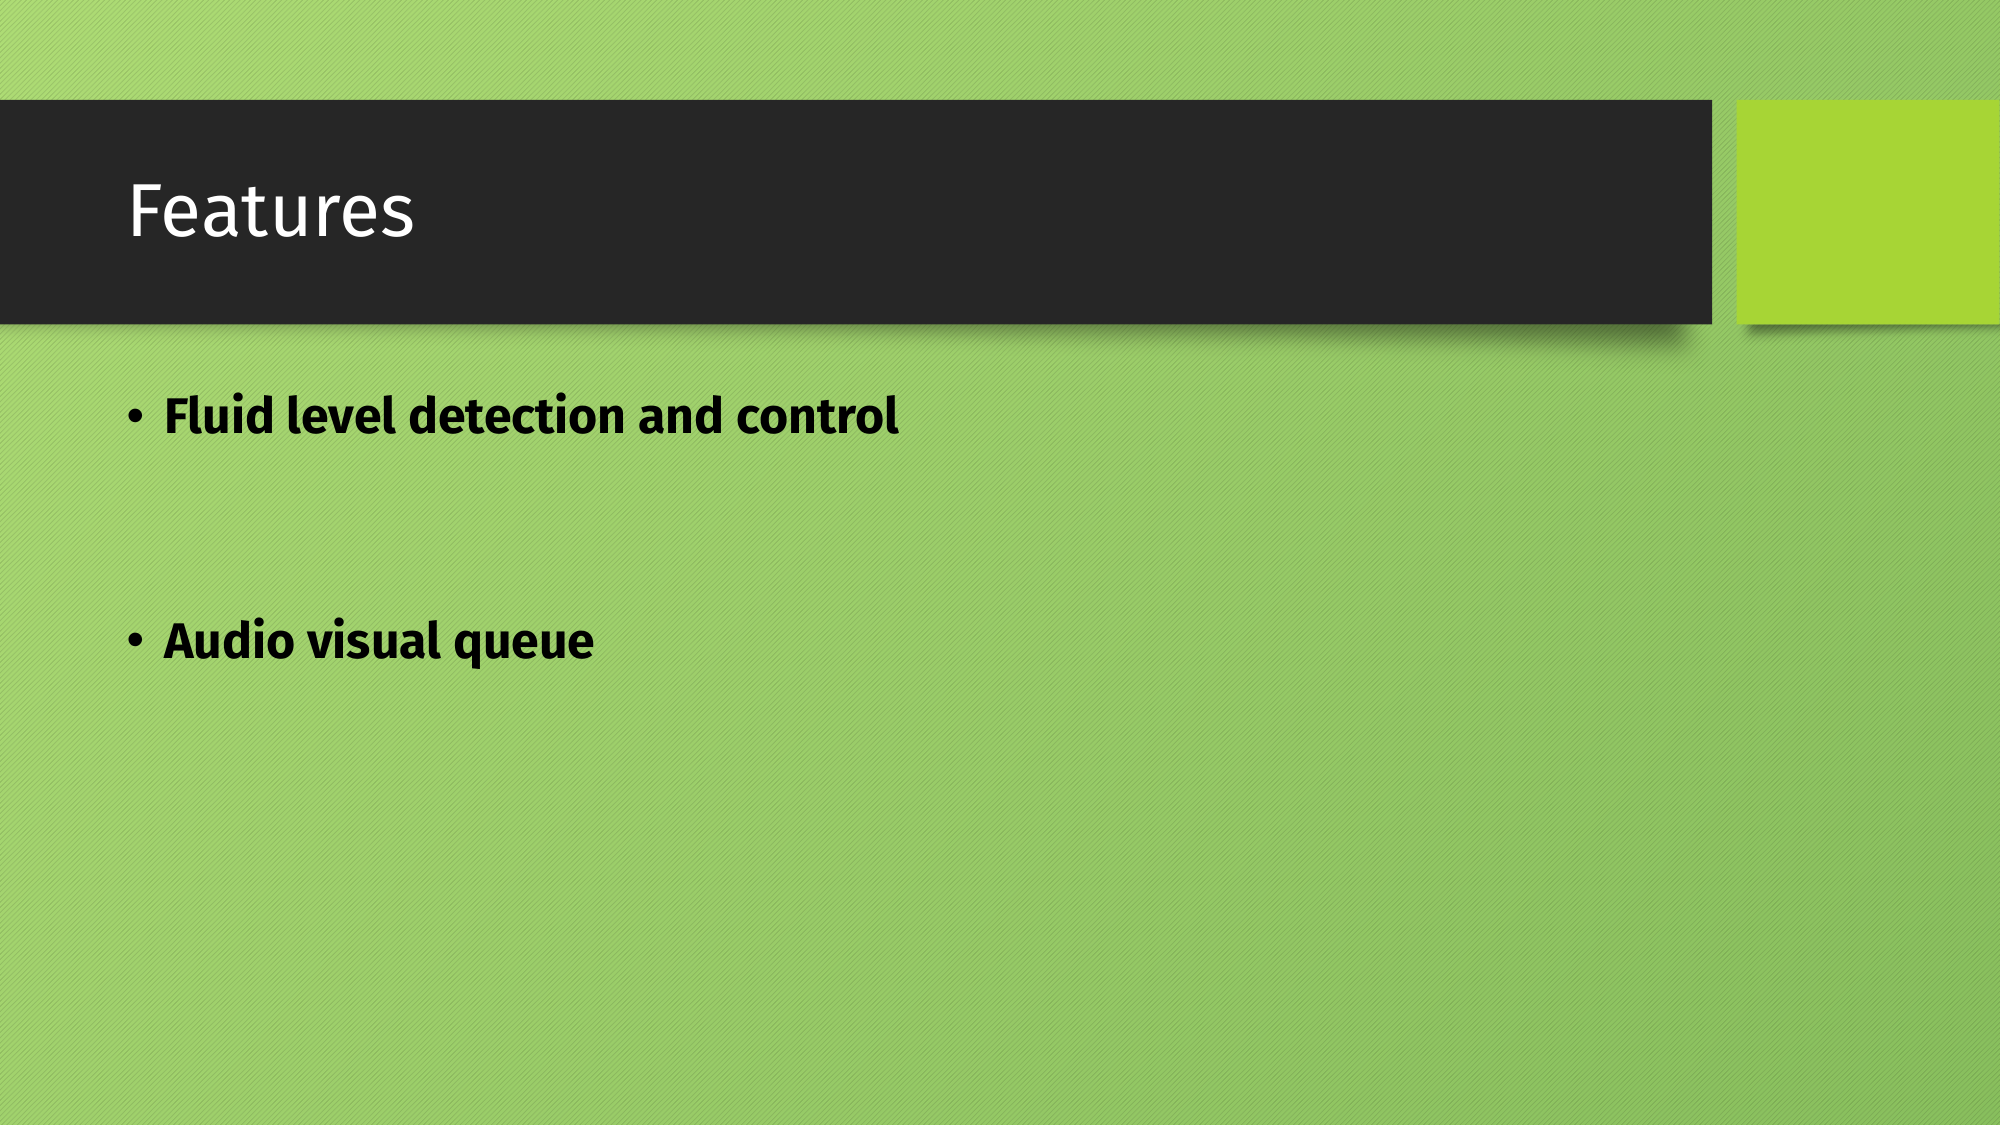

# Features
Fluid level detection and control

Audio visual queue